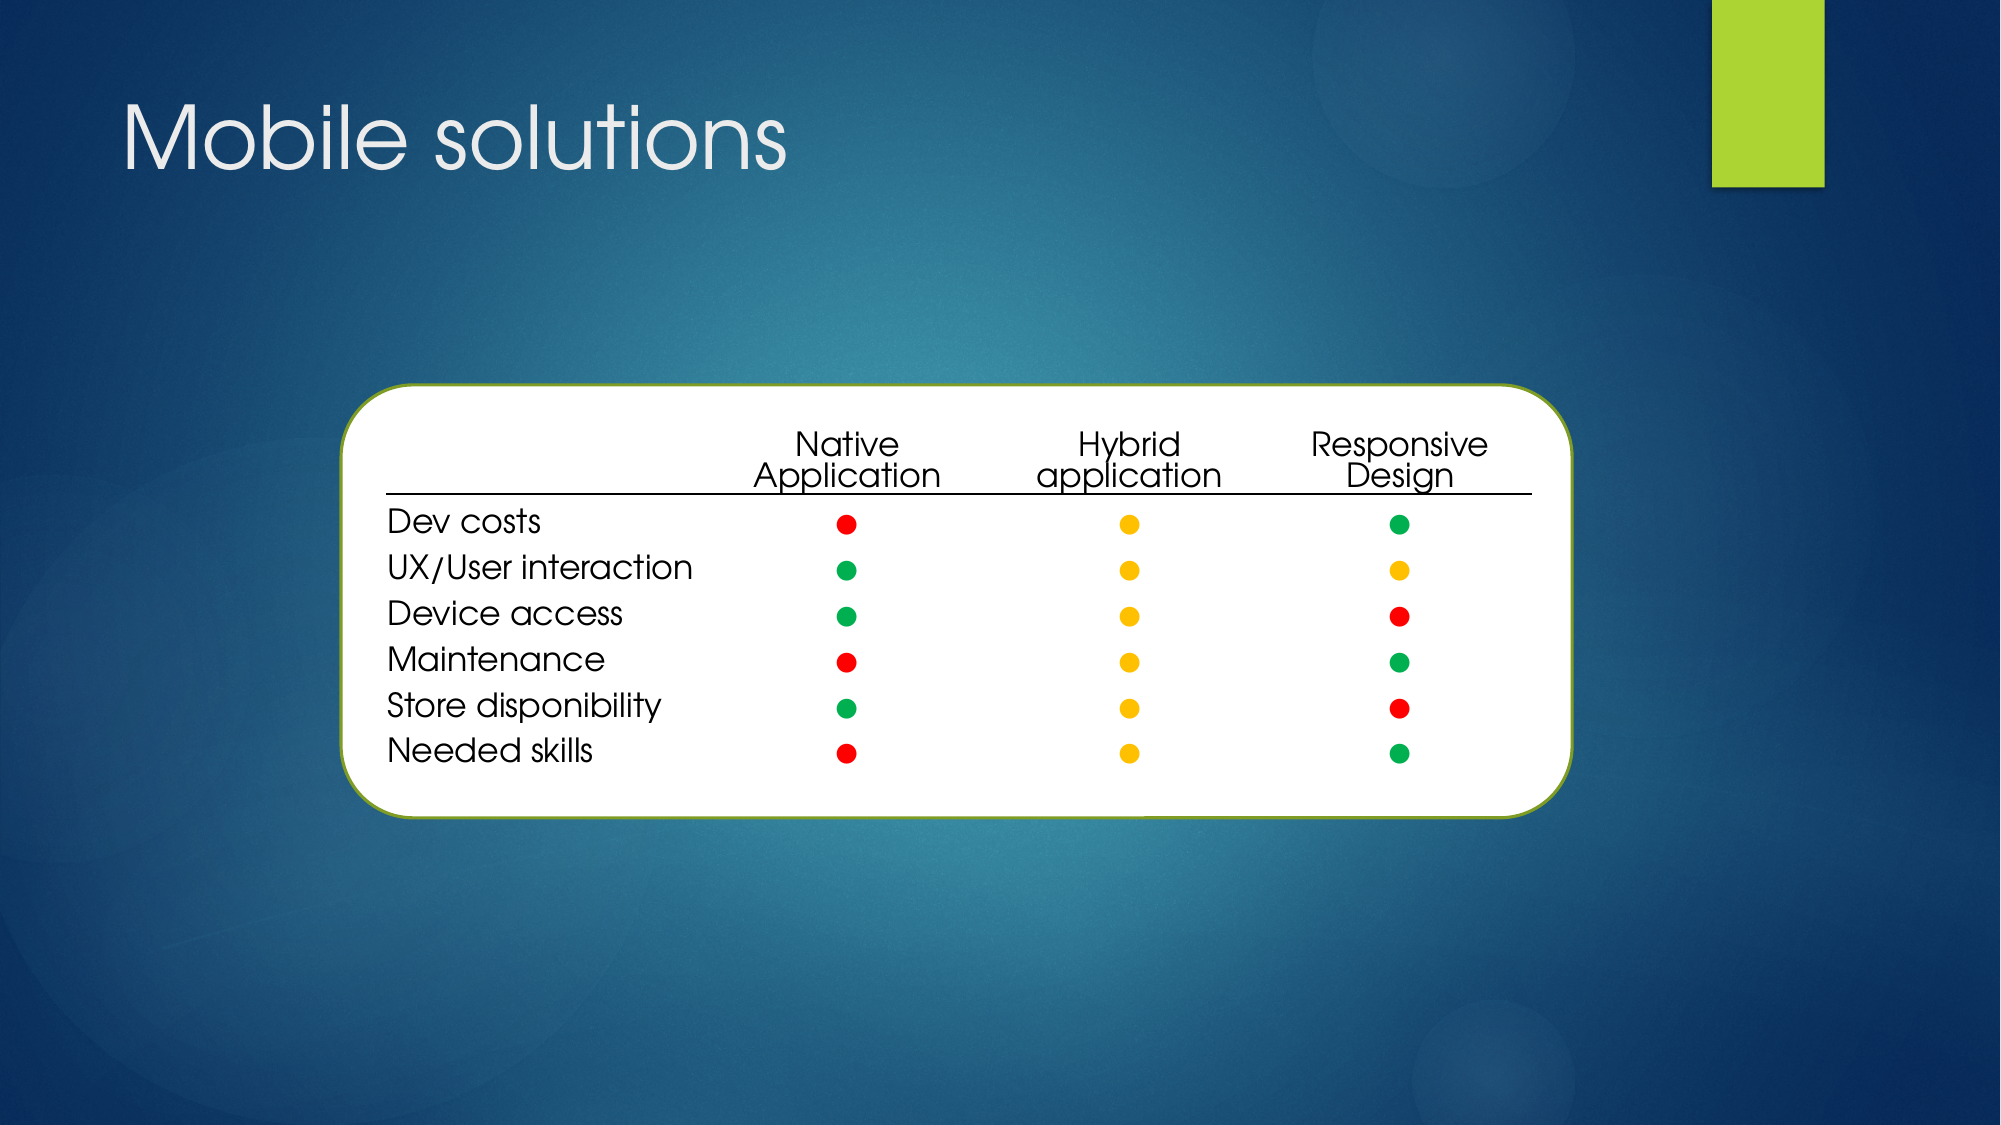

# Mobile solutions

|  | Native Application | Hybrid application | Responsive Design |
| --- | --- | --- | --- |
| Dev costs | ● | ● | ● |
| UX/User interaction | ● | ● | ● |
| Device access | ● | ● | ● |
| Maintenance | ● | ● | ● |
| Store disponibility | ● | ● | ● |
| Needed skills | ● | ● | ● |